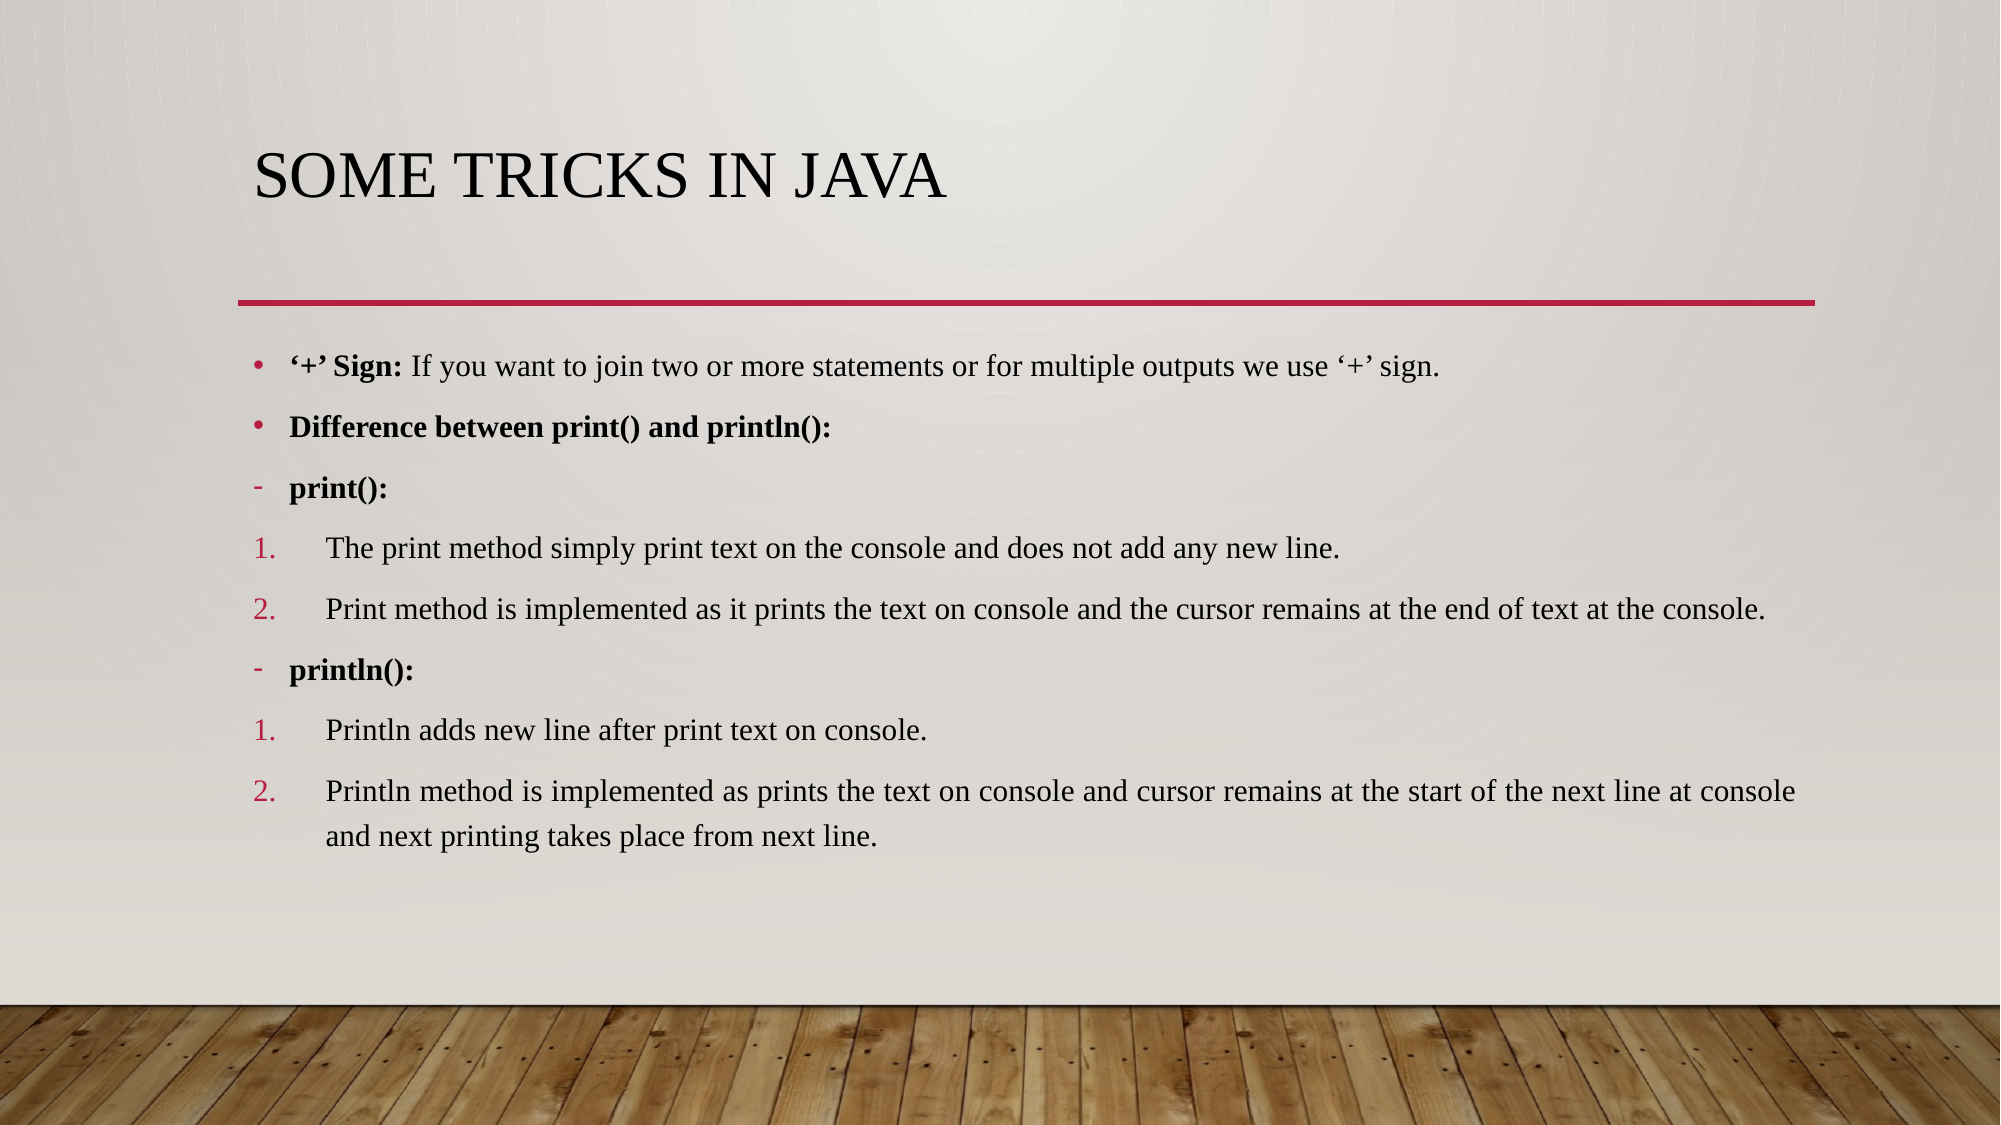

# Some tricks in java
‘+’ Sign: If you want to join two or more statements or for multiple outputs we use ‘+’ sign.
Difference between print() and println():
print():
The print method simply print text on the console and does not add any new line.
Print method is implemented as it prints the text on console and the cursor remains at the end of text at the console.
println():
Println adds new line after print text on console.
Println method is implemented as prints the text on console and cursor remains at the start of the next line at console and next printing takes place from next line.